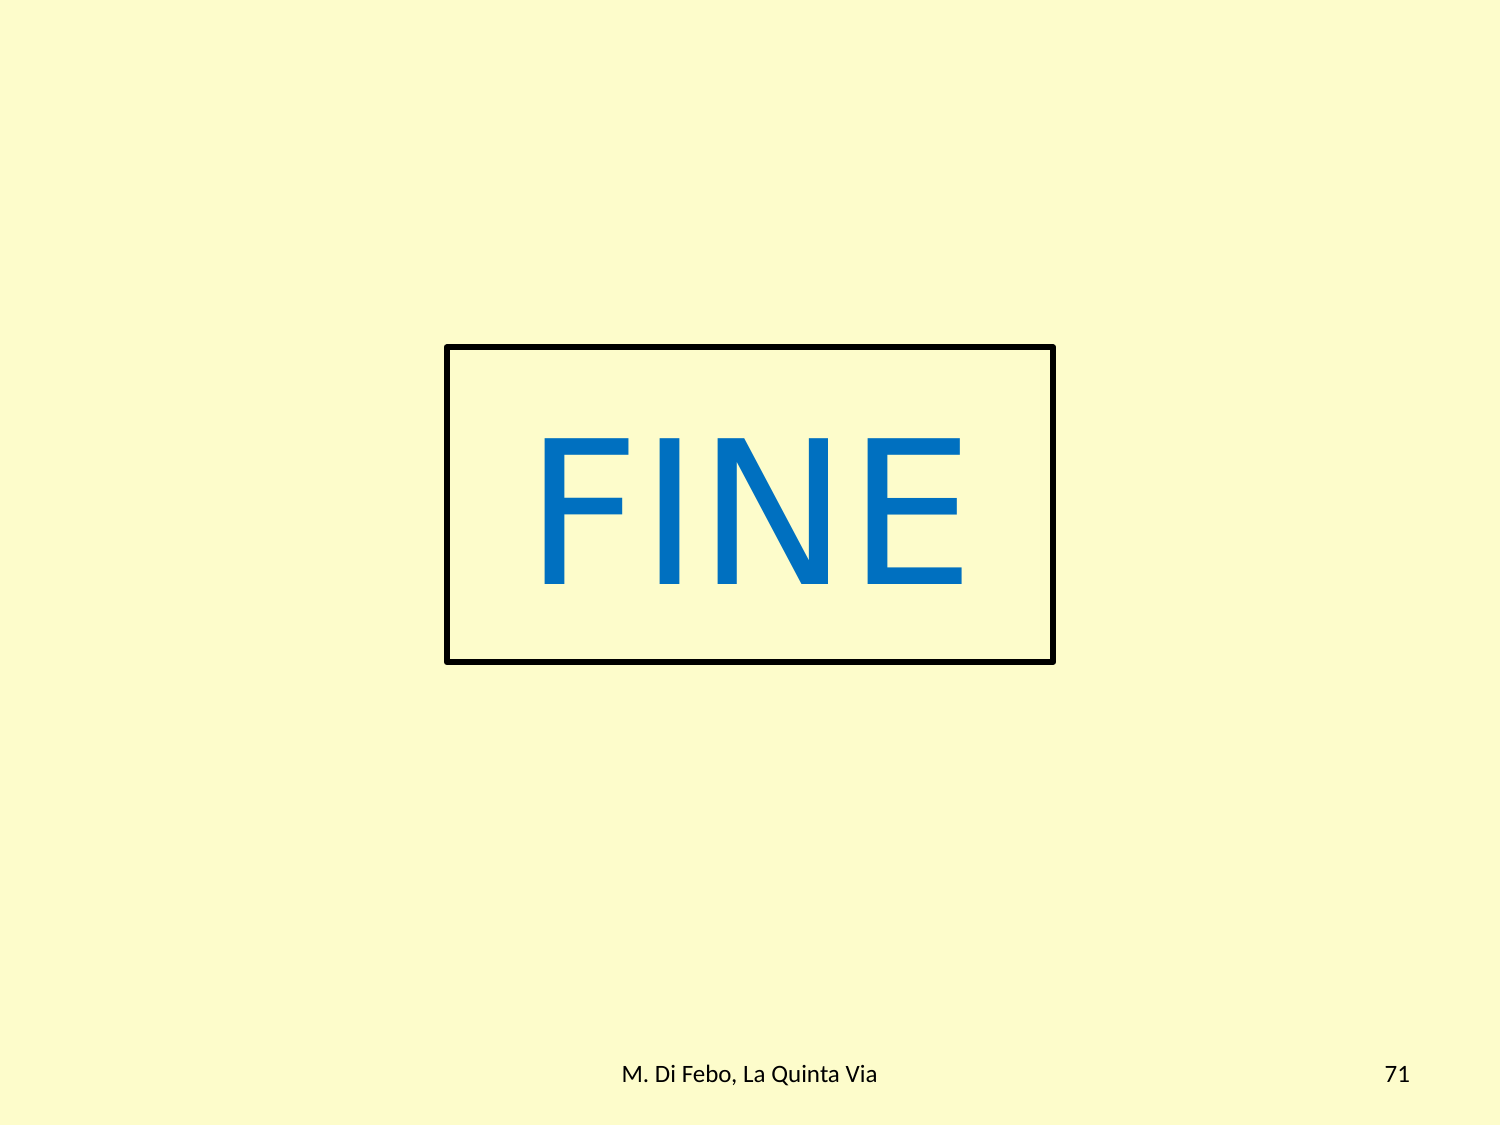

FINE

M. Di Febo, La Quinta Via
71